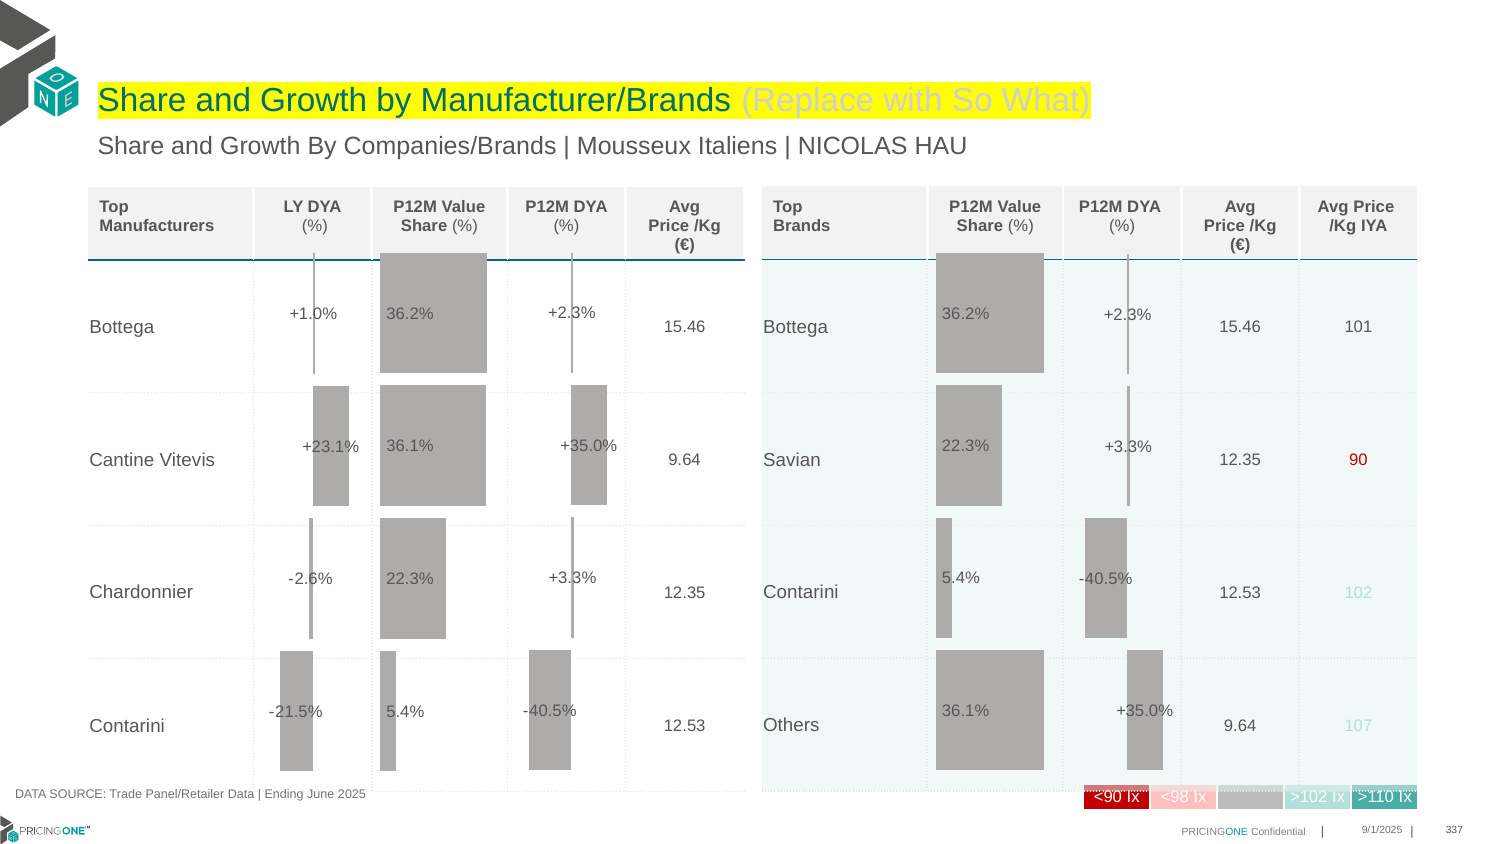

# Share and Growth by Manufacturer/Brands (Replace with So What)

Share and Growth By Companies/Brands | Mousseux Italiens | NICOLAS HAU
| Top Brands | P12M Value Share (%) | P12M DYA (%) | Avg Price /Kg (€) | Avg Price /Kg IYA |
| --- | --- | --- | --- | --- |
| Bottega |  |  | 15.46 | 101 |
| Savian |  |  | 12.35 | 90 |
| Contarini |  |  | 12.53 | 102 |
| Others |  |  | 9.64 | 107 |
| Top Manufacturers | LY DYA (%) | P12M Value Share (%) | P12M DYA (%) | Avg Price /Kg (€) |
| --- | --- | --- | --- | --- |
| Bottega |  |  |  | 15.46 |
| Cantine Vitevis |  |  |  | 9.64 |
| Chardonnier |  |  |  | 12.35 |
| Contarini |  |  |  | 12.53 |

### Chart

| Category | Share DYA P12M |
|---|---|
|  | 0.022826487127897144 |

### Chart

| Category | Value Share P12M |
|---|---|
|  | 0.36233658344628566 |

### Chart

| Category | Share DYA LY |
|---|---|
|  | 0.009781378098819848 |

### Chart

| Category | Value Share |
|---|---|
|  | 0.36233658344628566 |

### Chart

| Category | Share DYA |
|---|---|
|  | 0.022826487127897144 |
DATA SOURCE: Trade Panel/Retailer Data | Ending June 2025
| <90 Ix | <98 Ix |  | >102 Ix | >110 Ix |
| --- | --- | --- | --- | --- |

9/1/2025
337